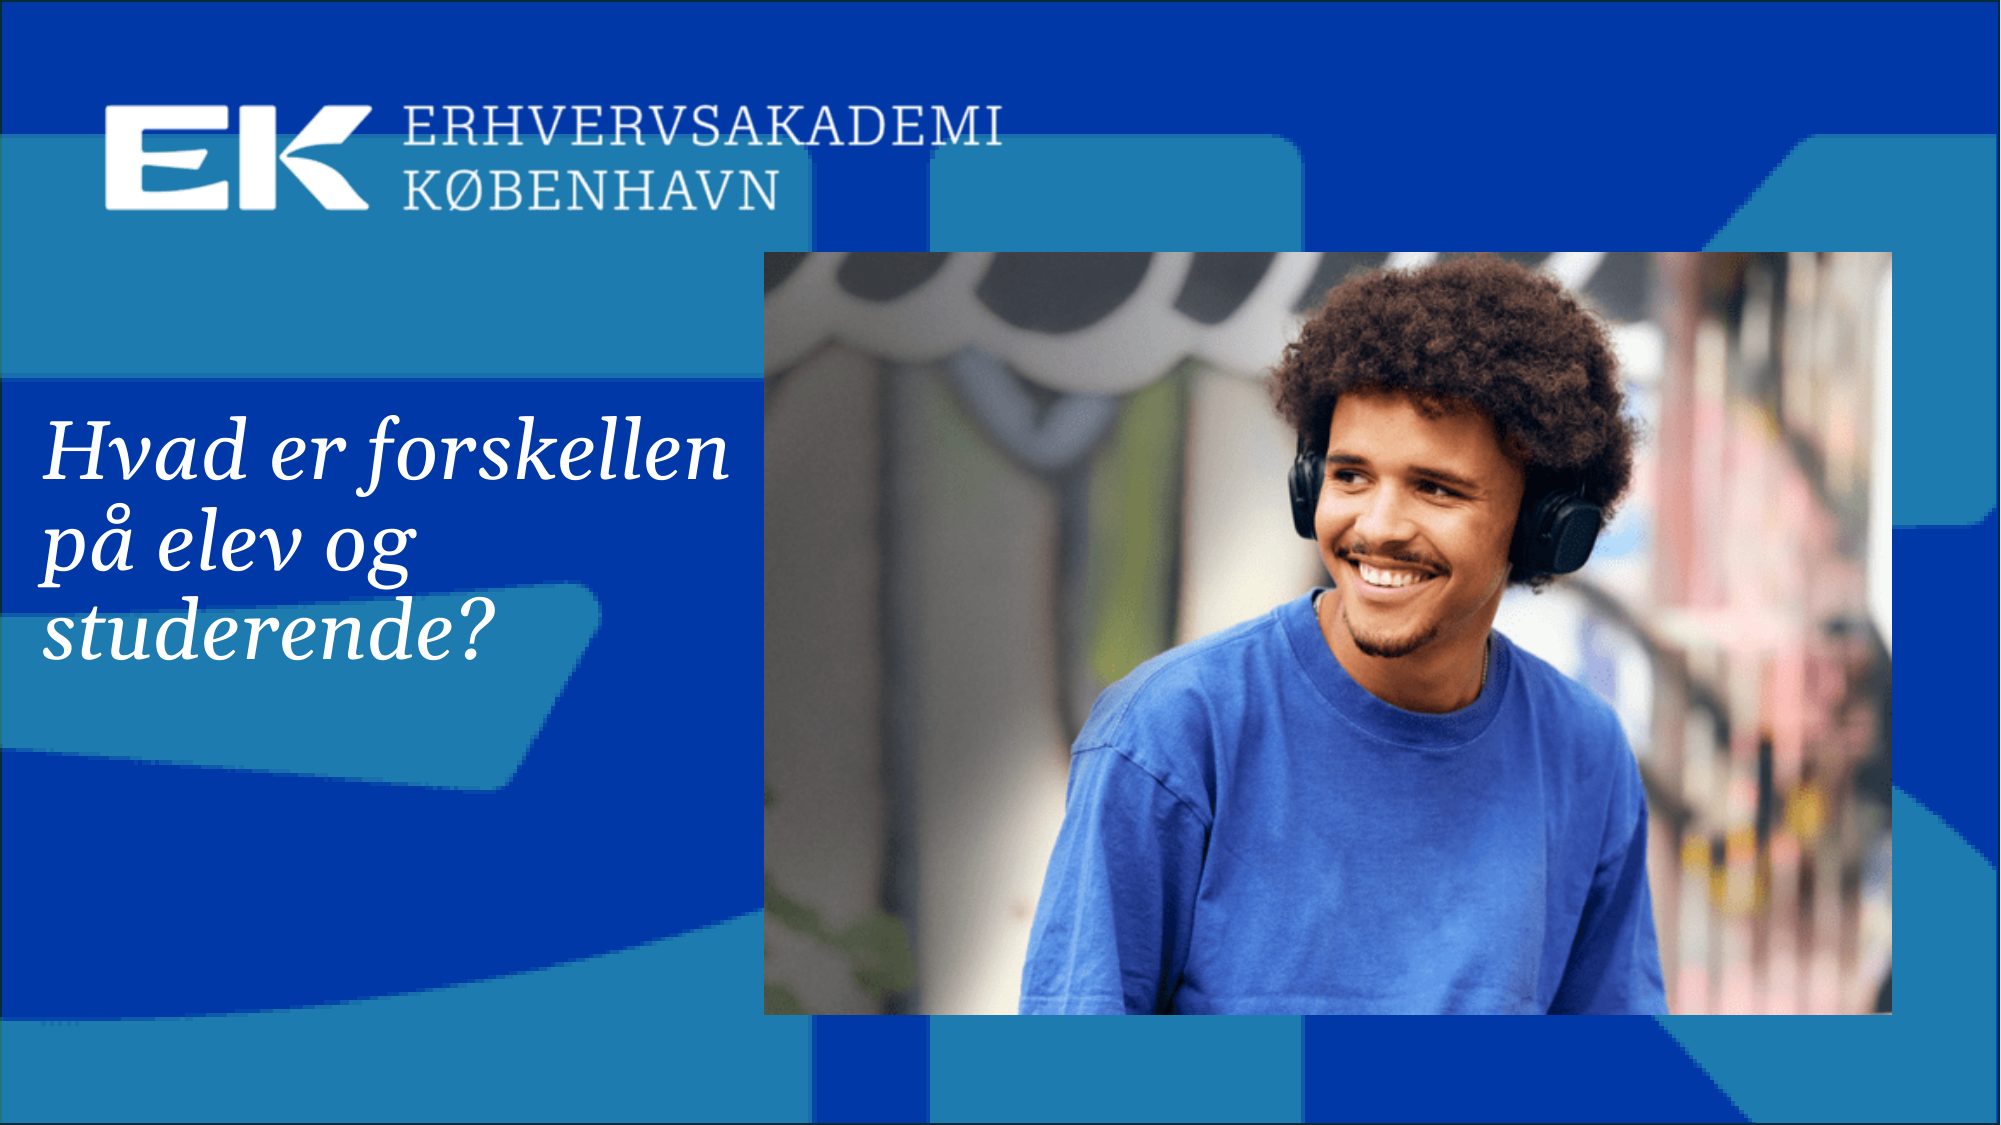

# Hvad er forskellen på elev og studerende?